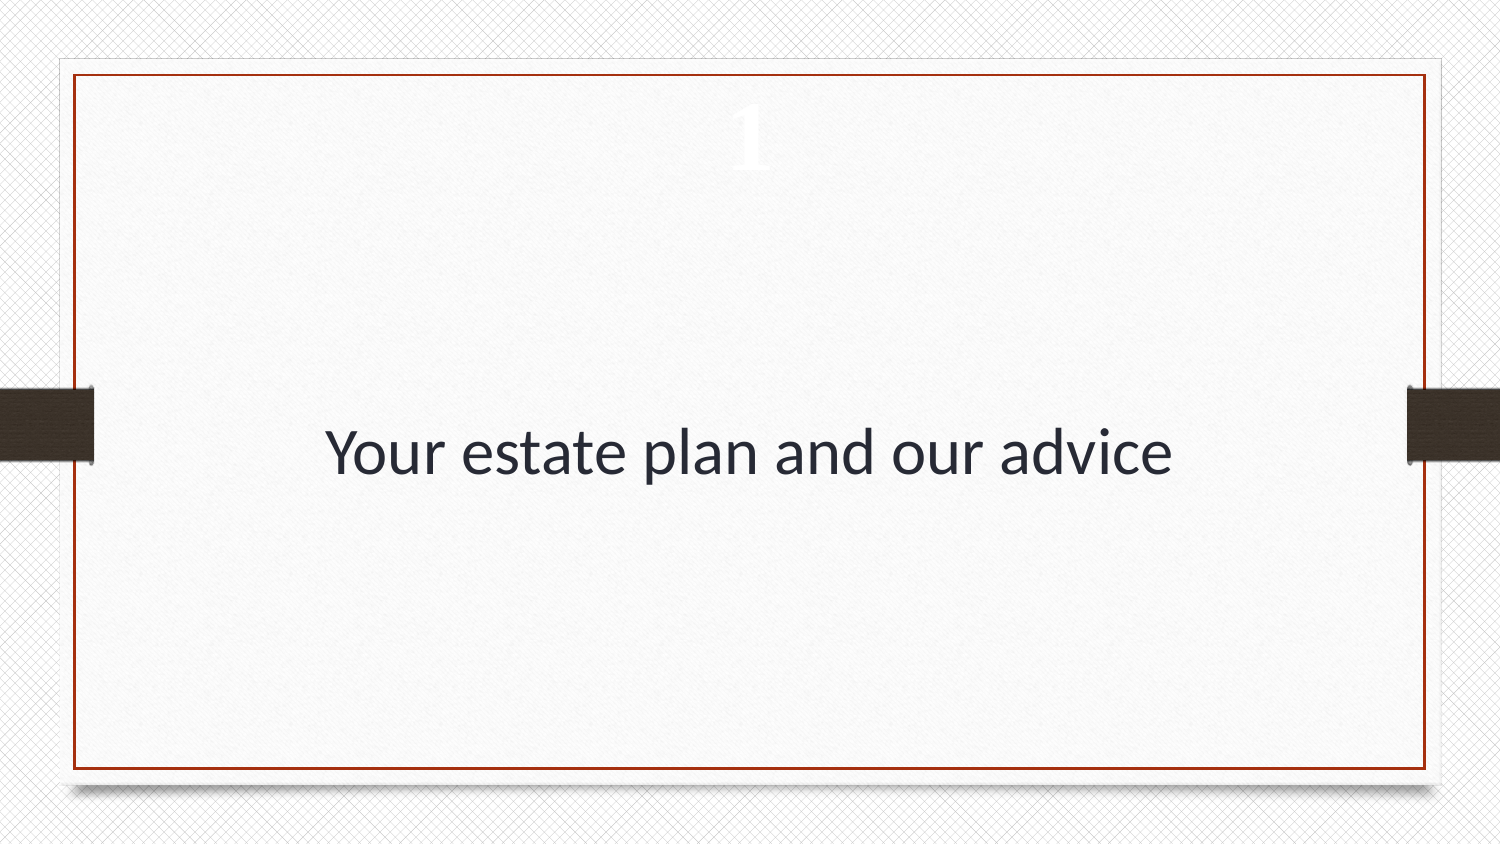

1
# Your estate plan and our advice